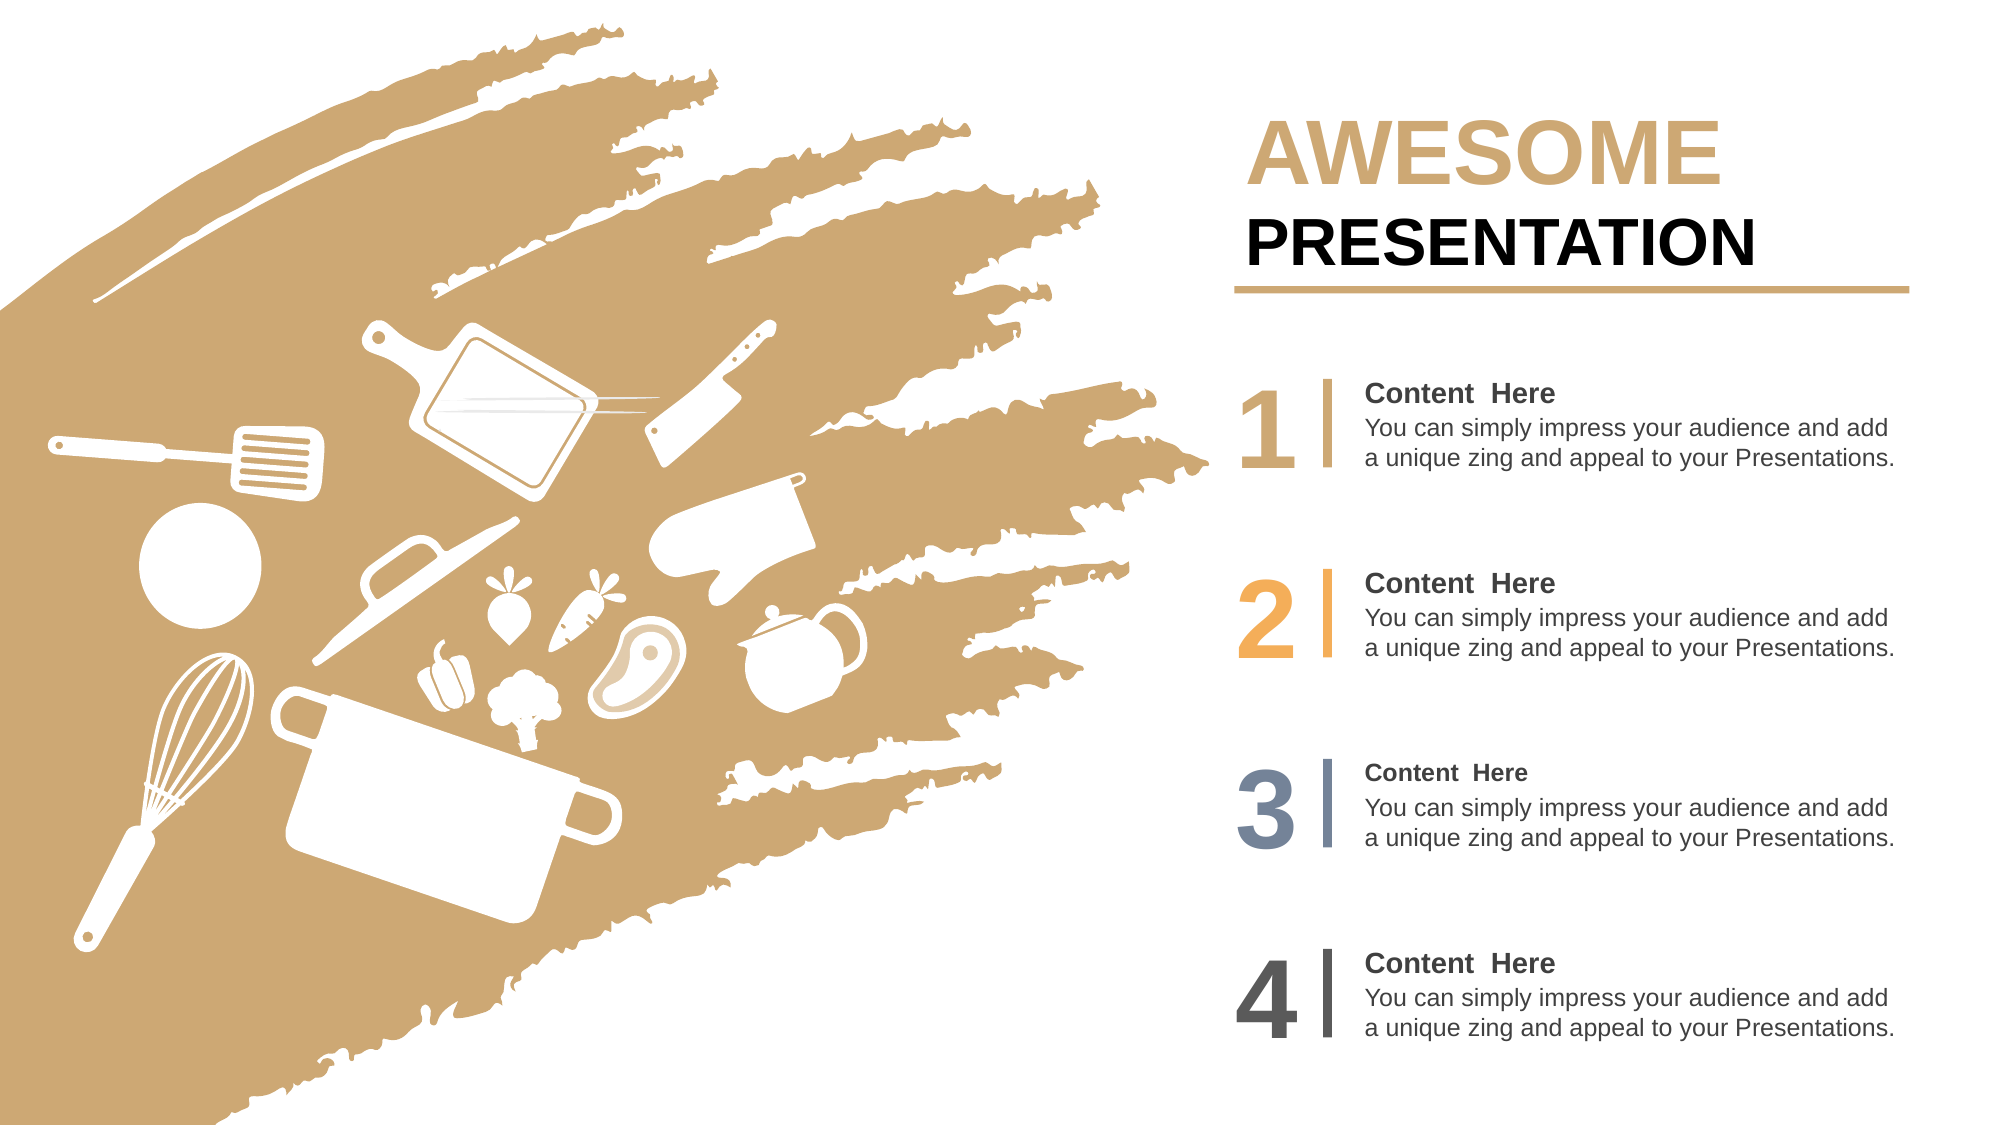

AWESOME
PRESENTATION

1
Content  Here
You can simply impress your audience and add a unique zing and appeal to your Presentations.

2

Content  Here
You can simply impress your audience and add a unique zing and appeal to your Presentations.

3
Content  Here
You can simply impress your audience and add a unique zing and appeal to your Presentations.

4
Content  Here
You can simply impress your audience and add a unique zing and appeal to your Presentations.